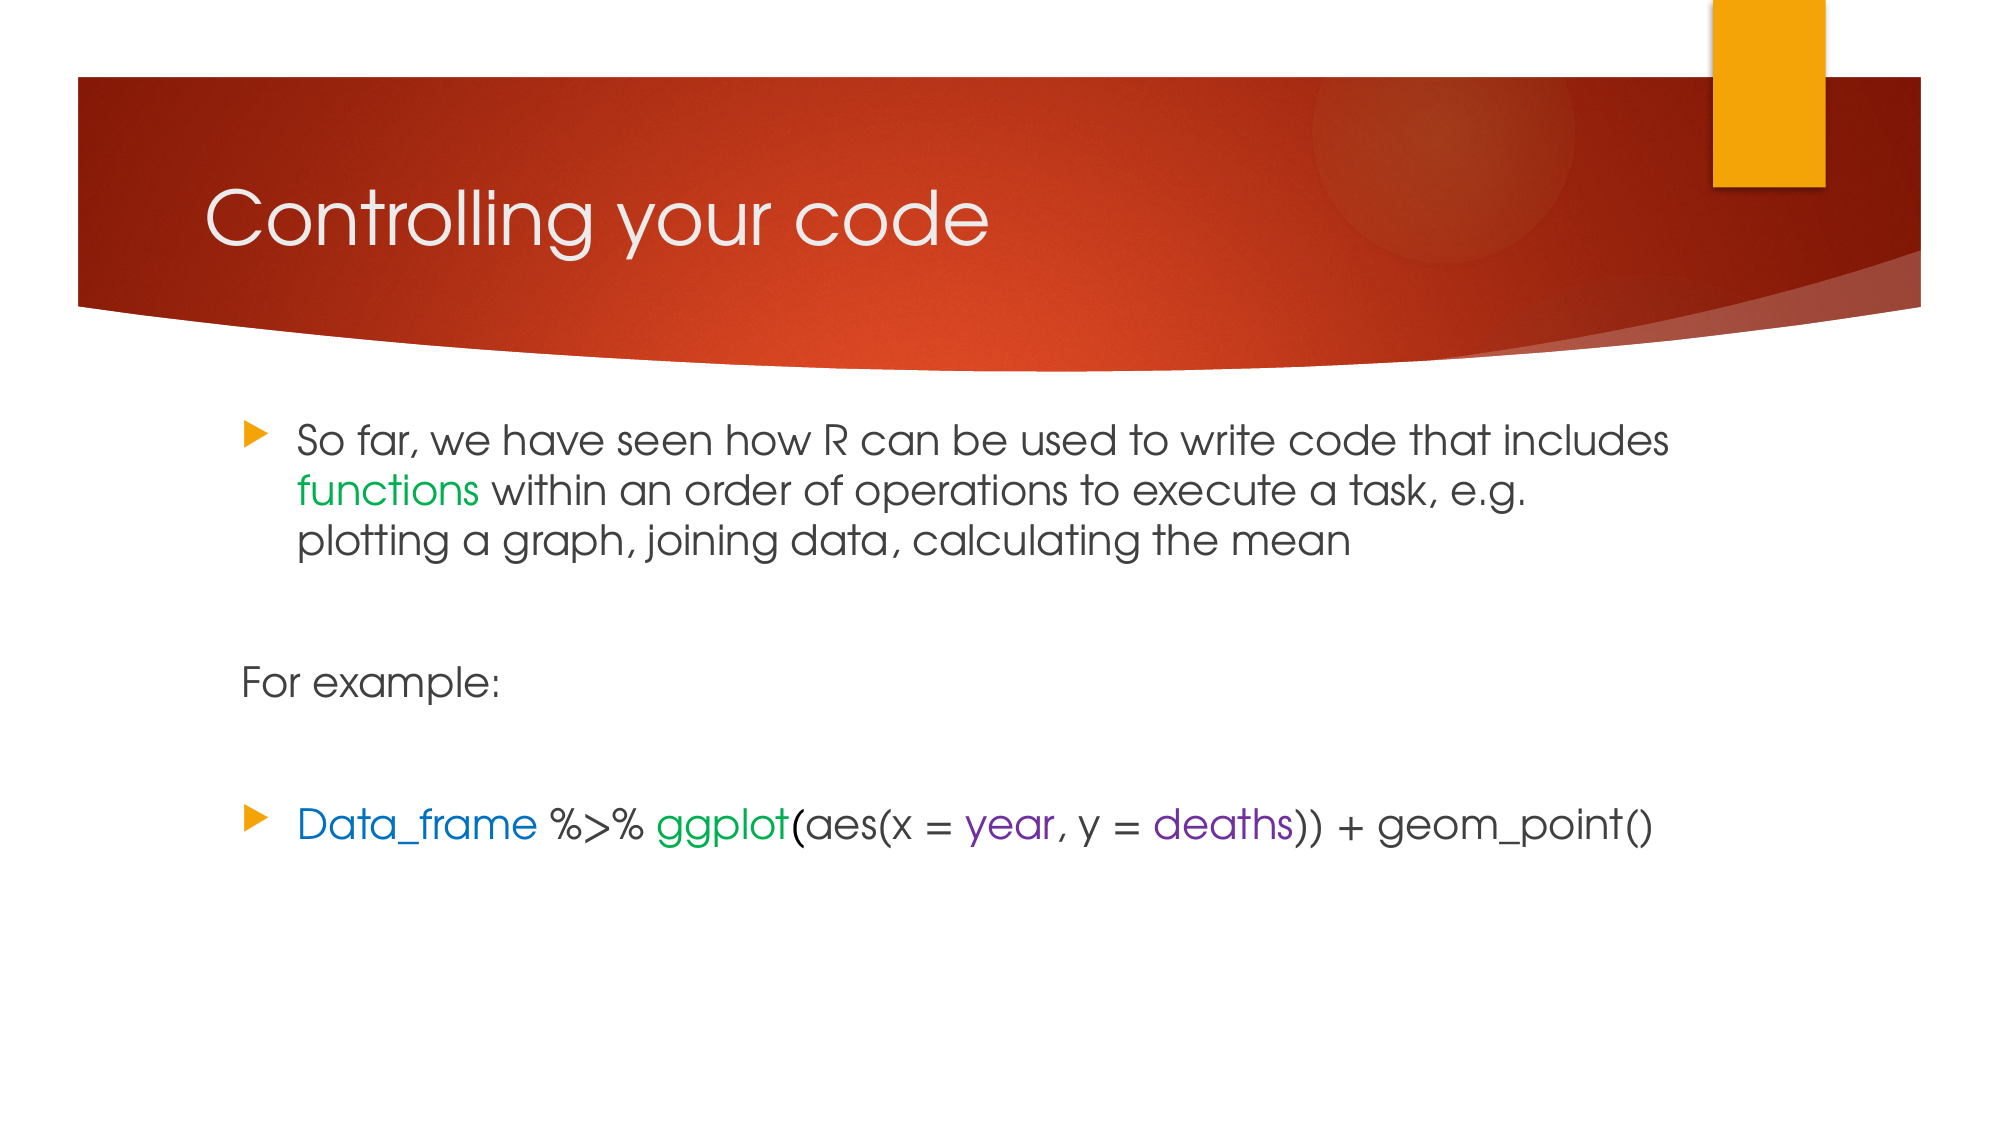

# Controlling your code
So far, we have seen how R can be used to write code that includes functions within an order of operations to execute a task, e.g. plotting a graph, joining data, calculating the mean

For example:

Data_frame %>% ggplot(aes(x = year, y = deaths)) + geom_point()